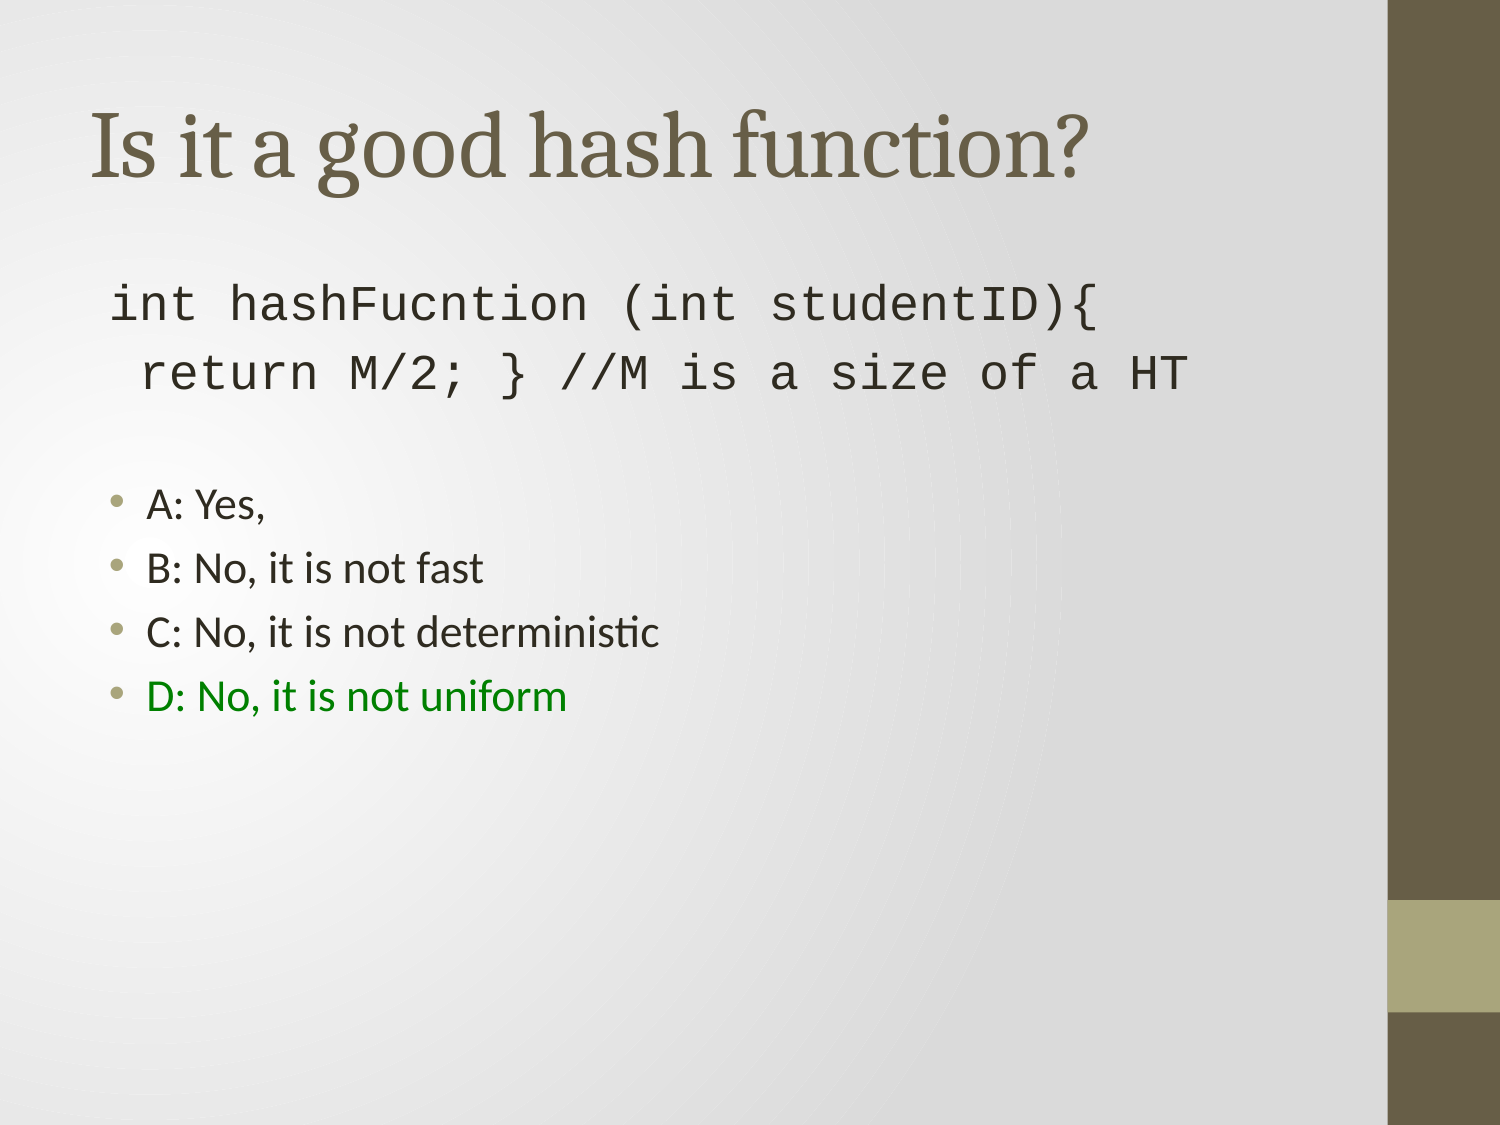

# Is it a good hash function?
int hashFucntion (int studentID){
 return M/2; } //M is a size of a HT

A: Yes,
B: No, it is not fast
C: No, it is not deterministic
D: No, it is not uniform